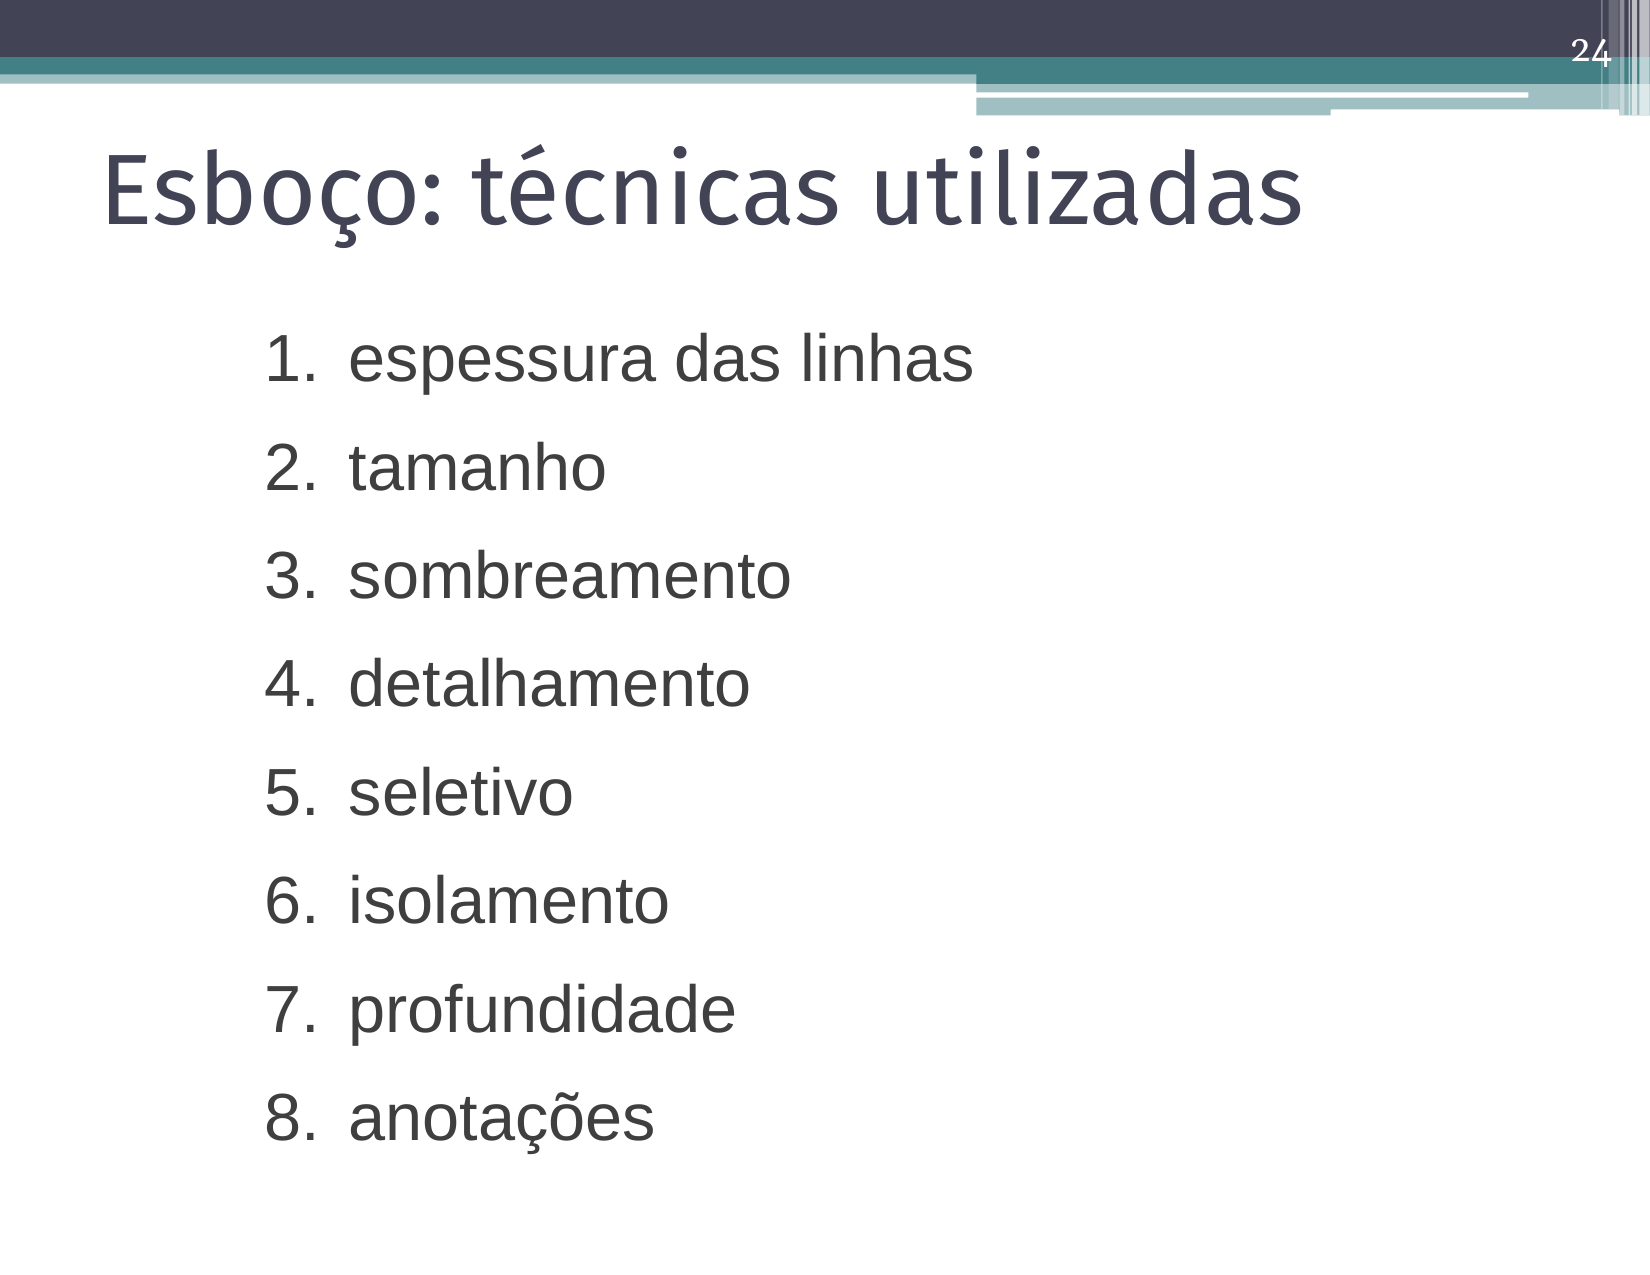

24
# Esboço: técnicas utilizadas

espessura das linhas
tamanho
sombreamento
detalhamento
seletivo
isolamento
profundidade
anotações